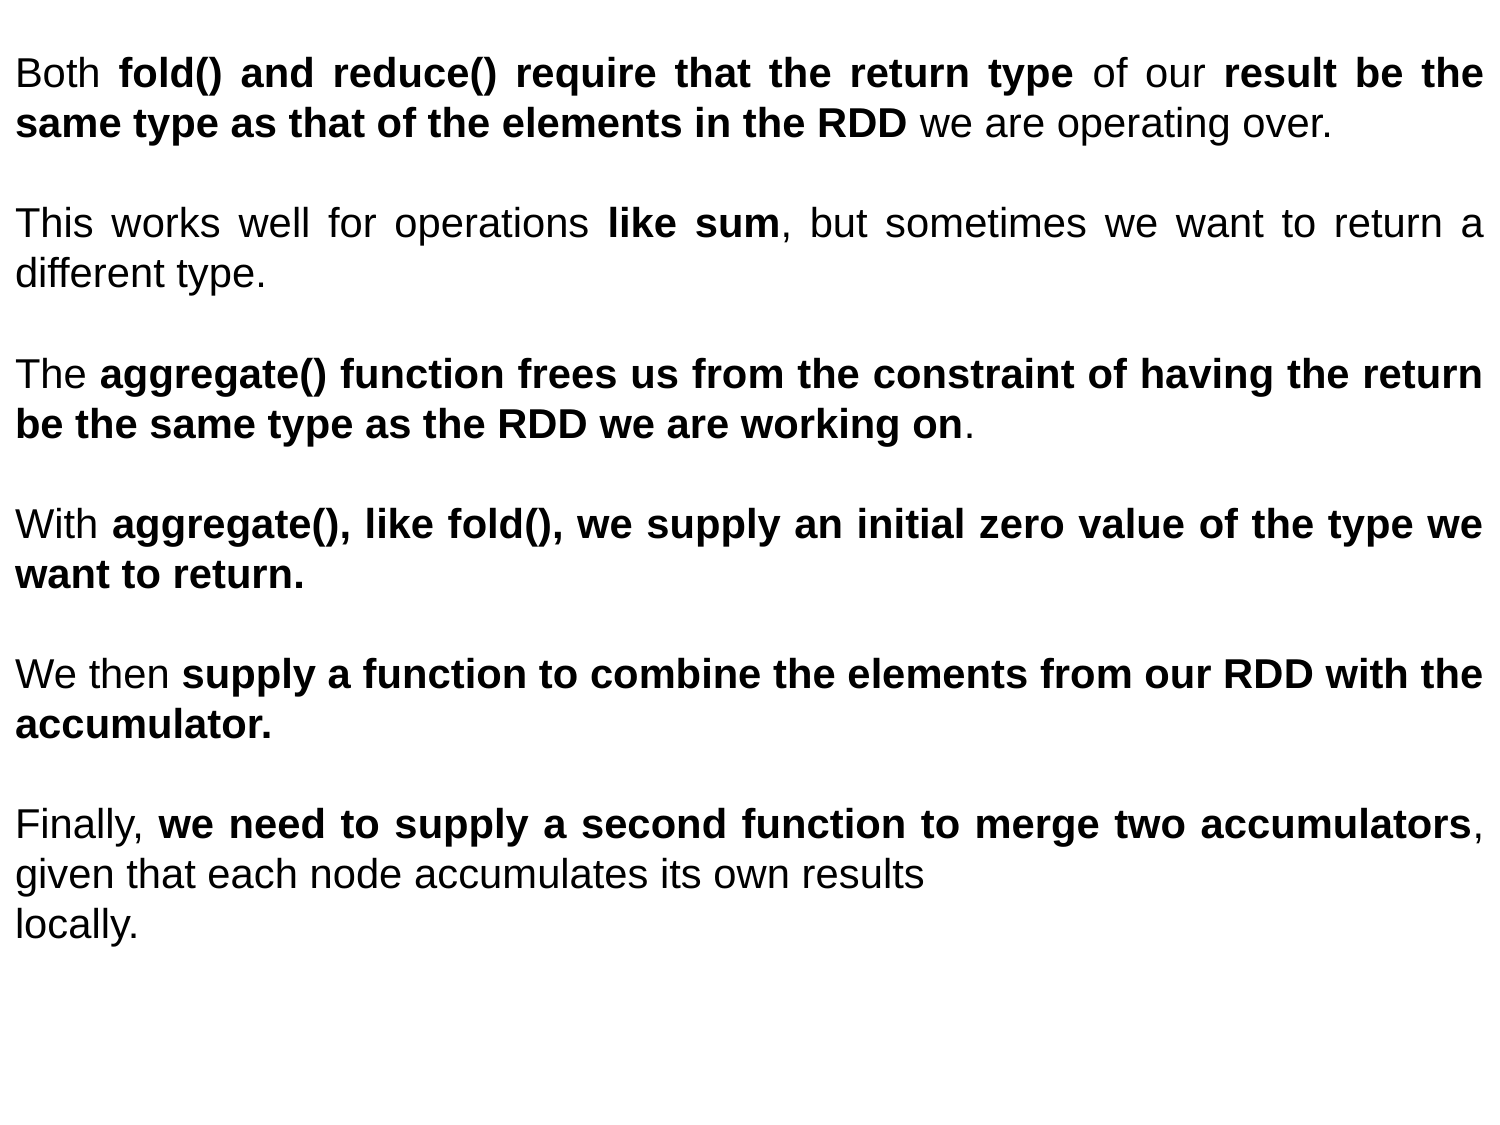

Both fold() and reduce() require that the return type of our result be the same type as that of the elements in the RDD we are operating over.

This works well for operations like sum, but sometimes we want to return a different type.

The aggregate() function frees us from the constraint of having the return be the same type as the RDD we are working on.

With aggregate(), like fold(), we supply an initial zero value of the type we want to return.

We then supply a function to combine the elements from our RDD with the accumulator.

Finally, we need to supply a second function to merge two accumulators, given that each node accumulates its own results
locally.